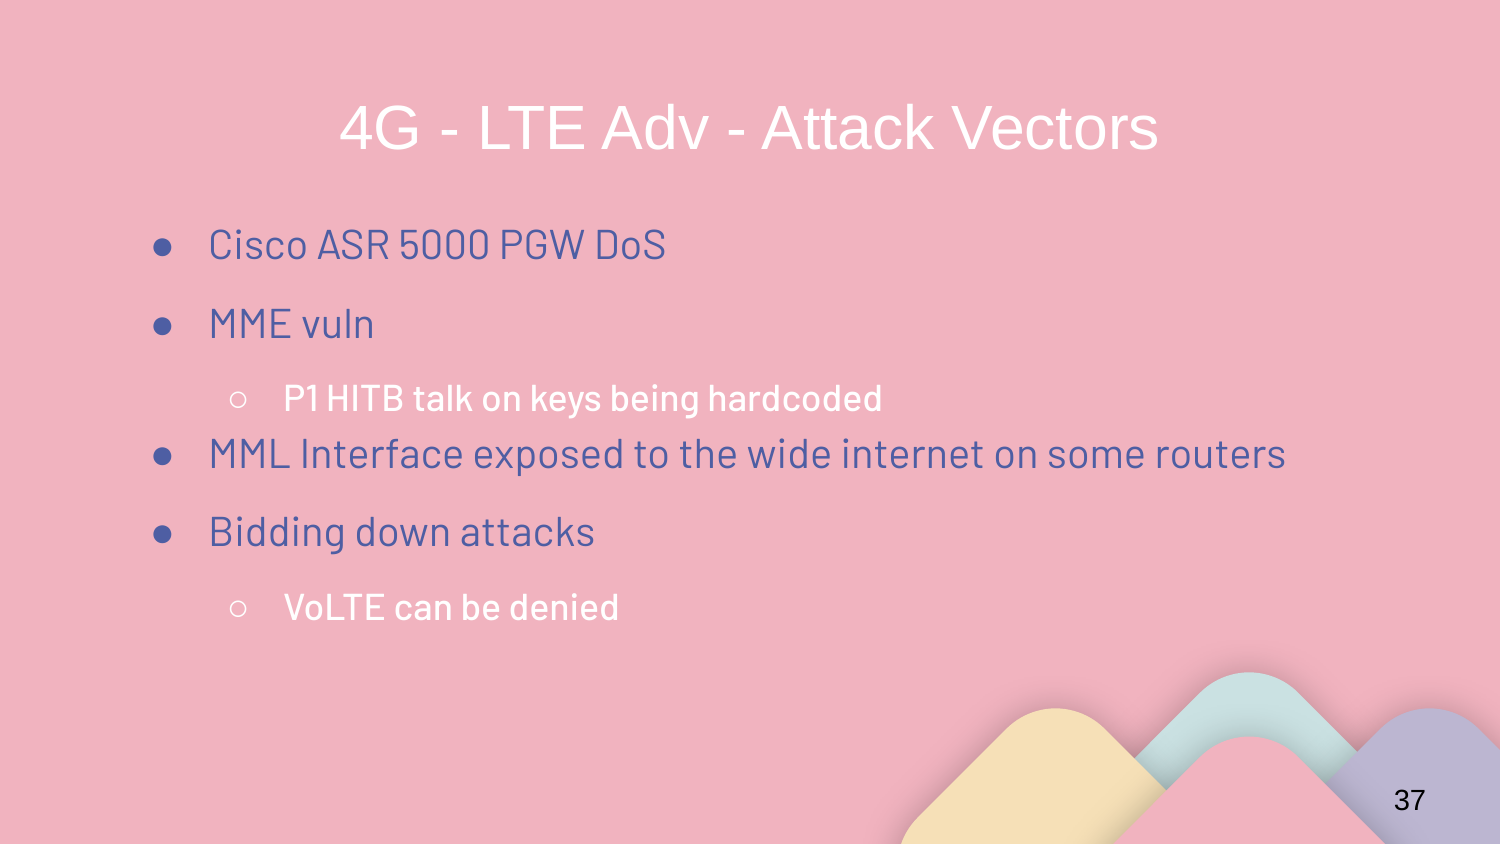

# 4G - LTE Adv - Attack Vectors
Cisco ASR 5000 PGW DoS
MME vuln
P1 HITB talk on keys being hardcoded
MML Interface exposed to the wide internet on some routers
Bidding down attacks
VoLTE can be denied
37